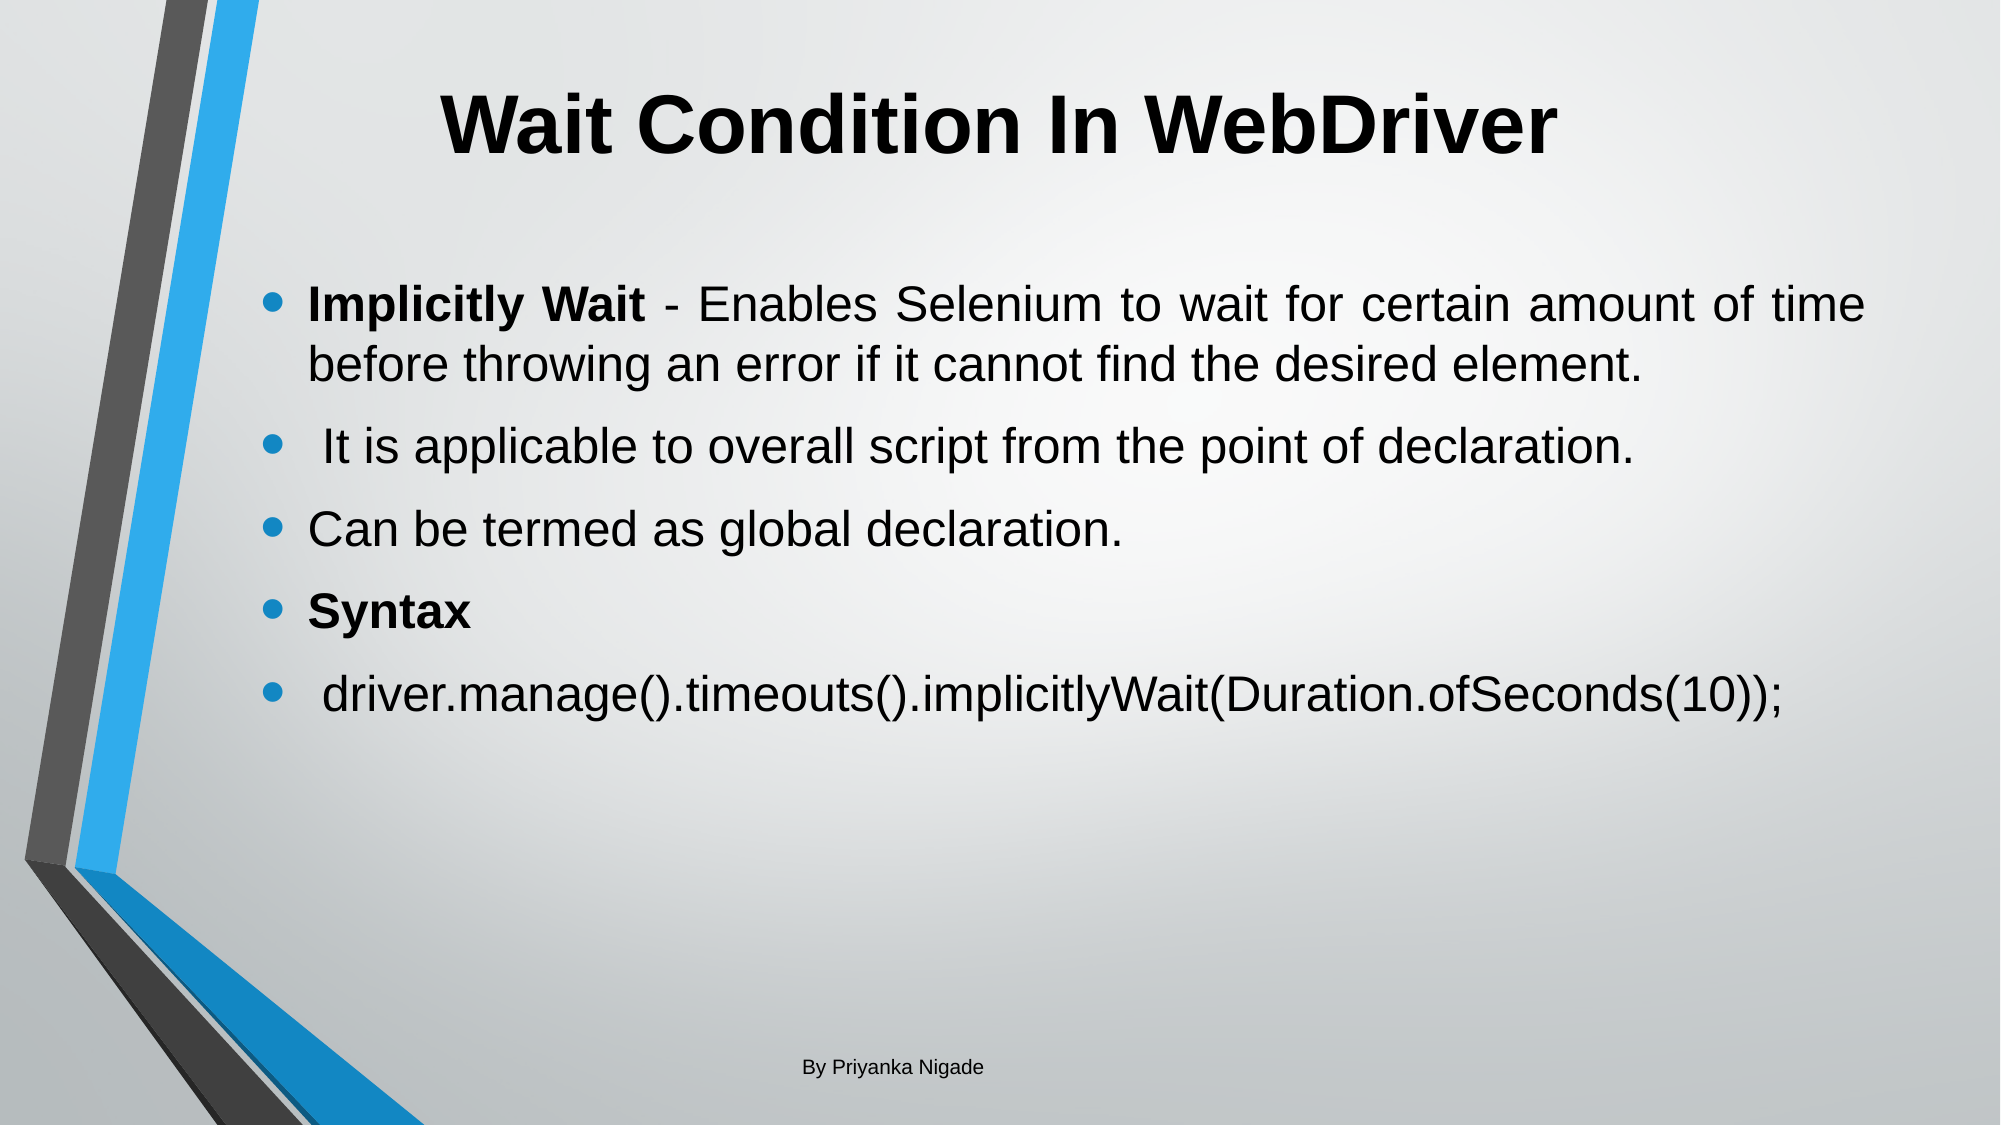

# Wait Condition In WebDriver
Implicitly Wait - Enables Selenium to wait for certain amount of time before throwing an error if it cannot find the desired element.
 It is applicable to overall script from the point of declaration.
Can be termed as global declaration.
Syntax
 driver.manage().timeouts().implicitlyWait(Duration.ofSeconds(10));
By Priyanka Nigade